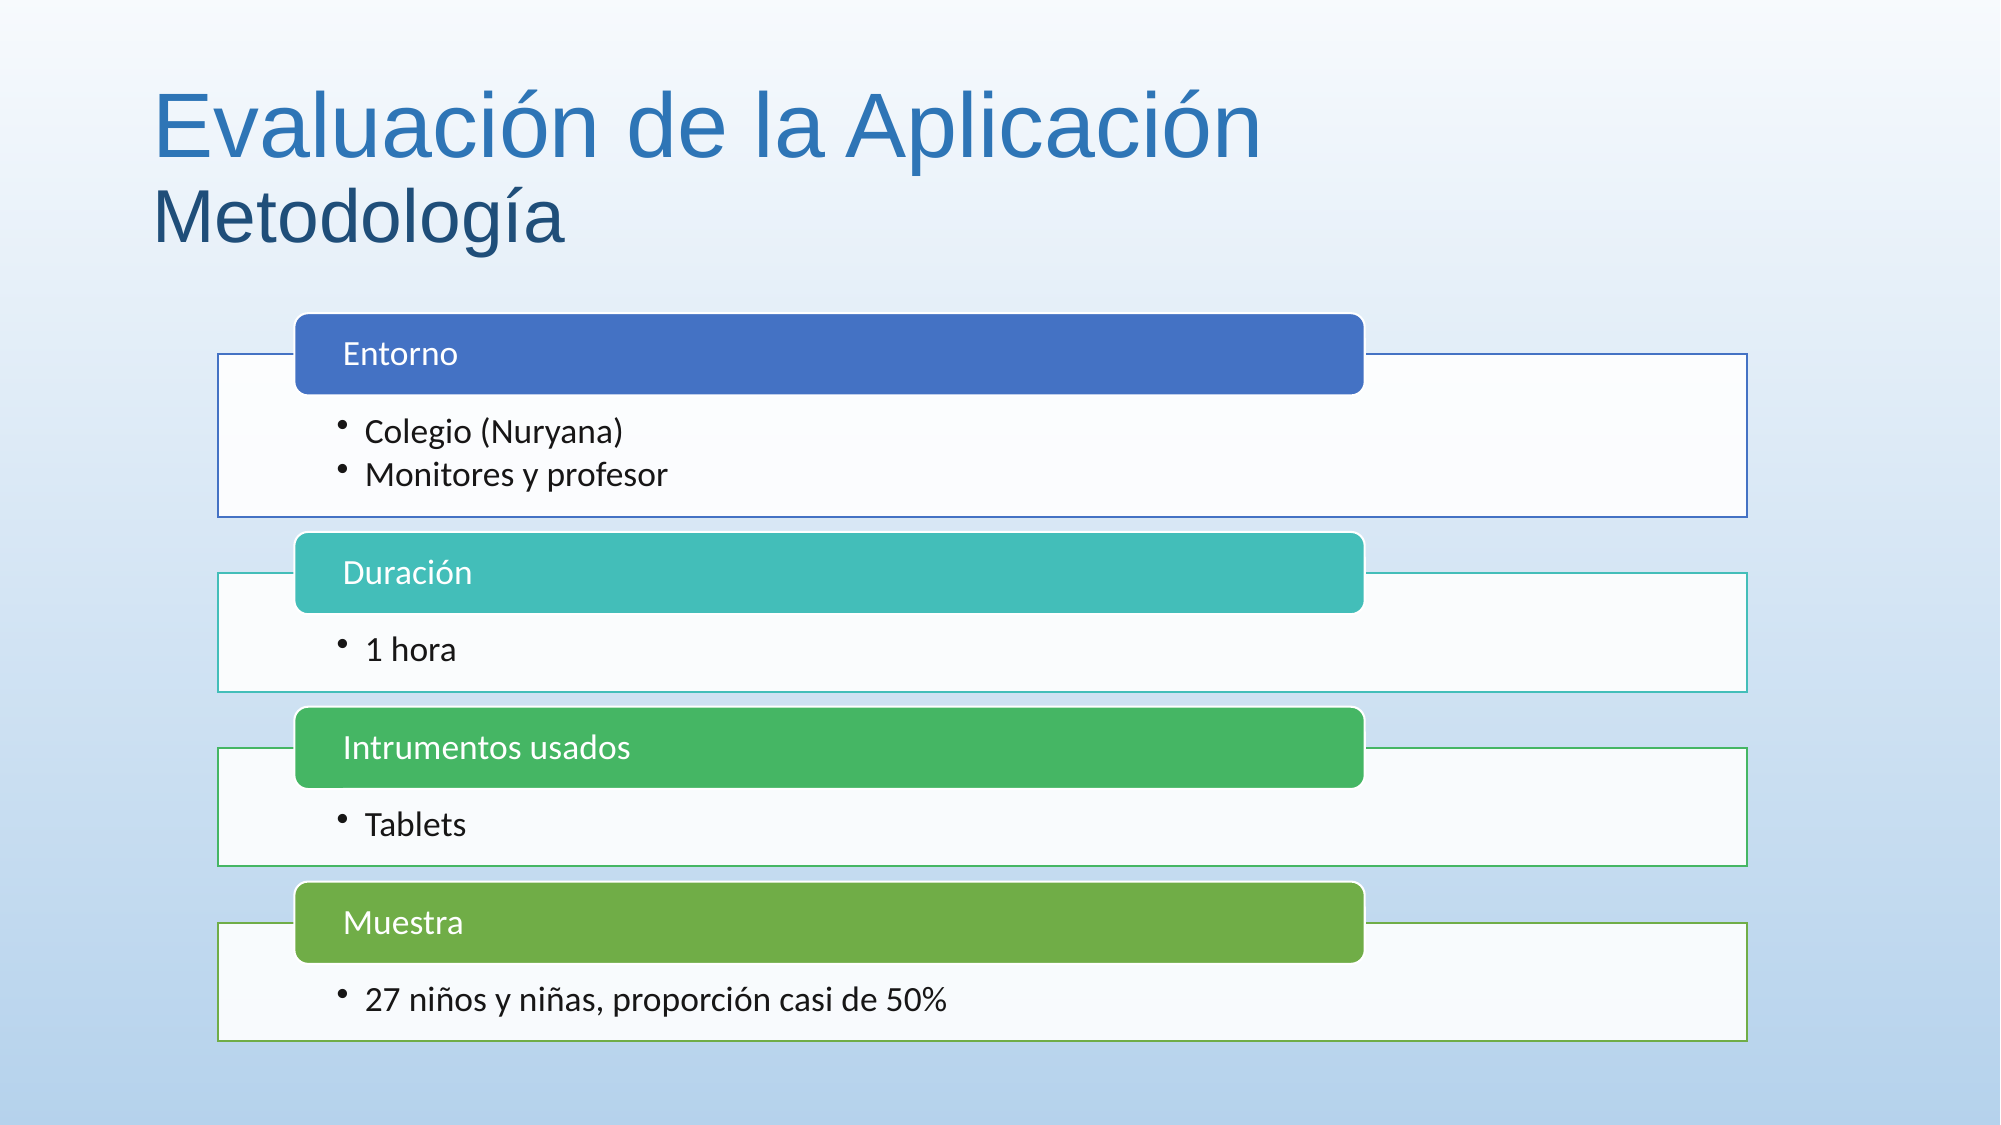

# Evaluación de la Aplicación Metodología
Colegio (Nuryana)
Monitores y profesor
Entorno
1 hora
Duración
Tablets
Intrumentos usados
27 niños y niñas, proporción casi de 50%
Muestra